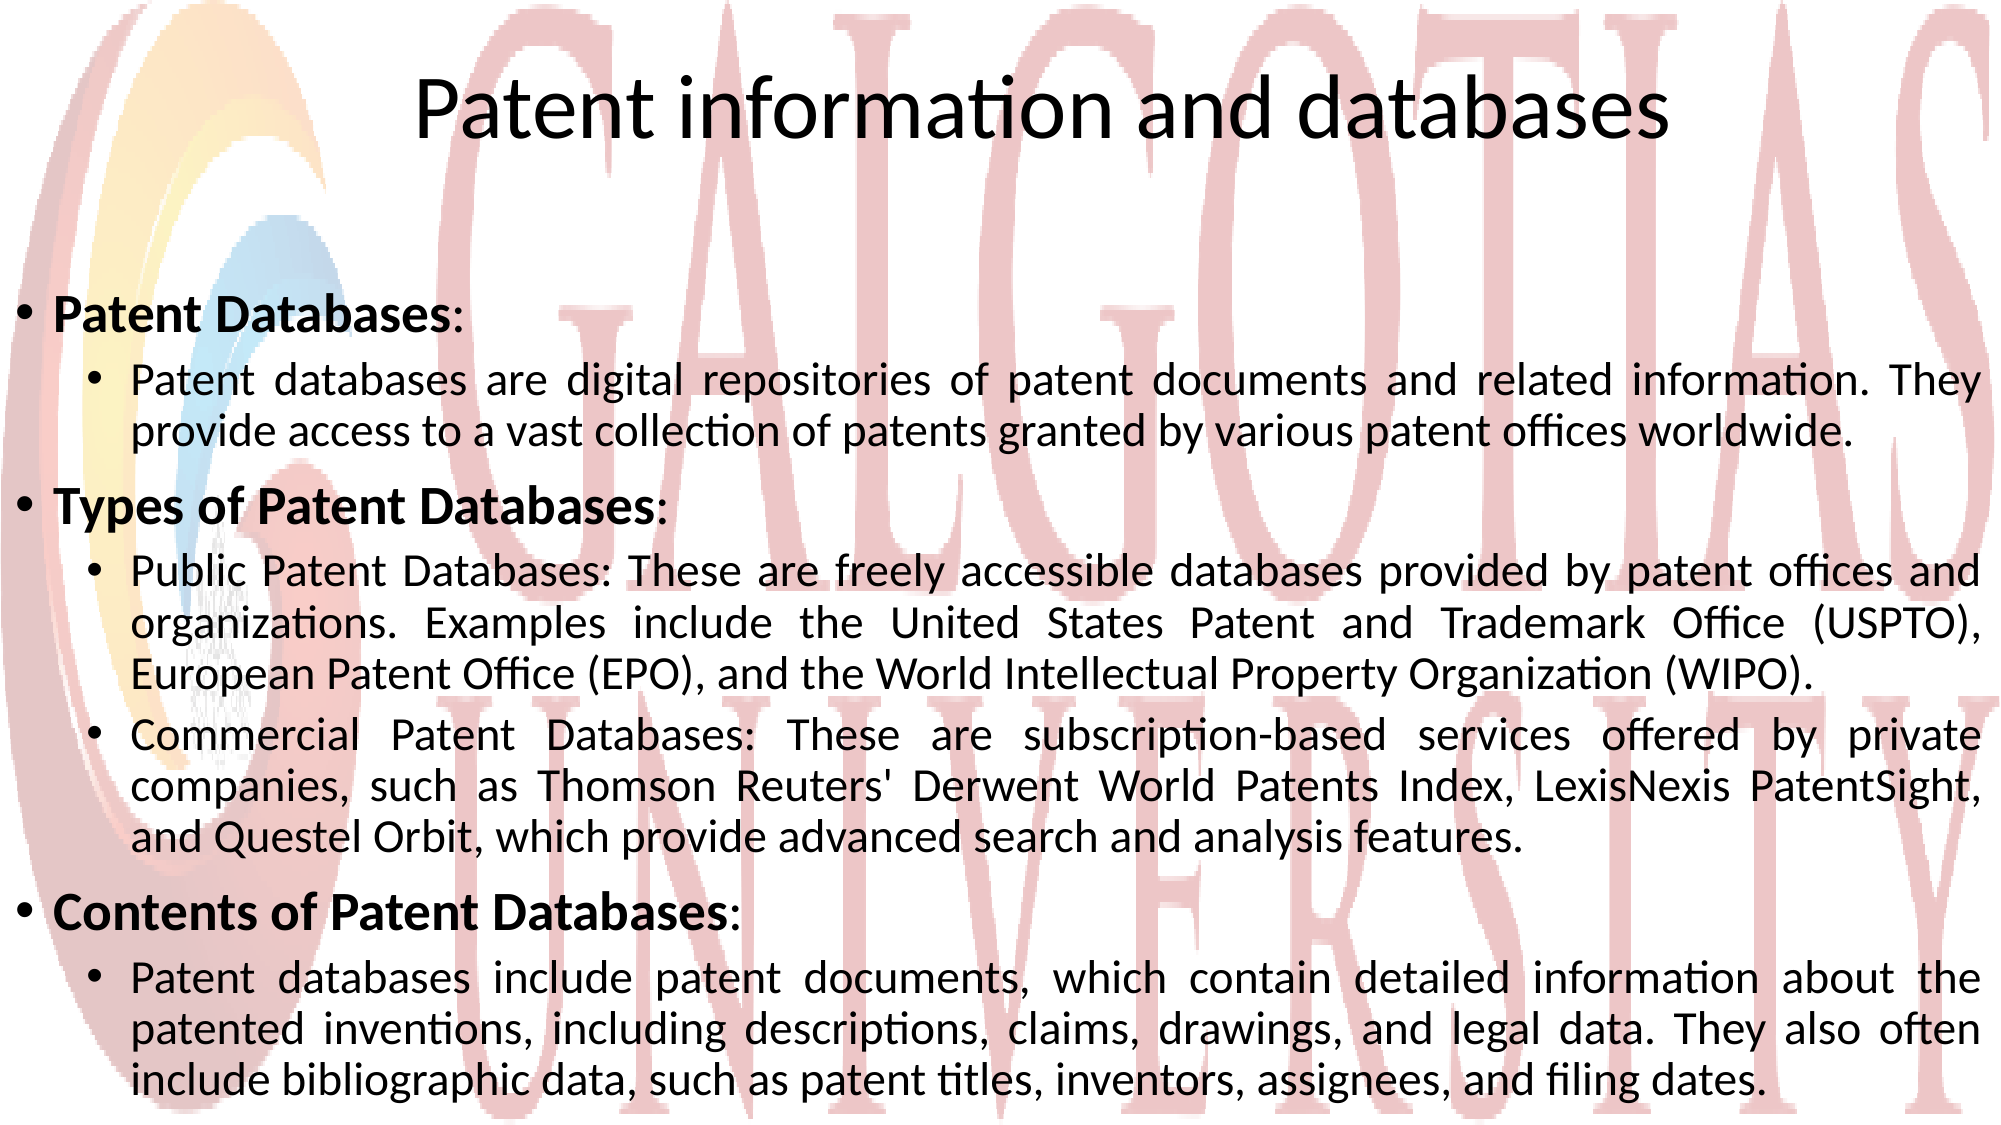

# Patent information and databases
Patent Databases:
Patent databases are digital repositories of patent documents and related information. They provide access to a vast collection of patents granted by various patent offices worldwide.
Types of Patent Databases:
Public Patent Databases: These are freely accessible databases provided by patent offices and organizations. Examples include the United States Patent and Trademark Office (USPTO), European Patent Office (EPO), and the World Intellectual Property Organization (WIPO).
Commercial Patent Databases: These are subscription-based services offered by private companies, such as Thomson Reuters' Derwent World Patents Index, LexisNexis PatentSight, and Questel Orbit, which provide advanced search and analysis features.
Contents of Patent Databases:
Patent databases include patent documents, which contain detailed information about the patented inventions, including descriptions, claims, drawings, and legal data. They also often include bibliographic data, such as patent titles, inventors, assignees, and filing dates.